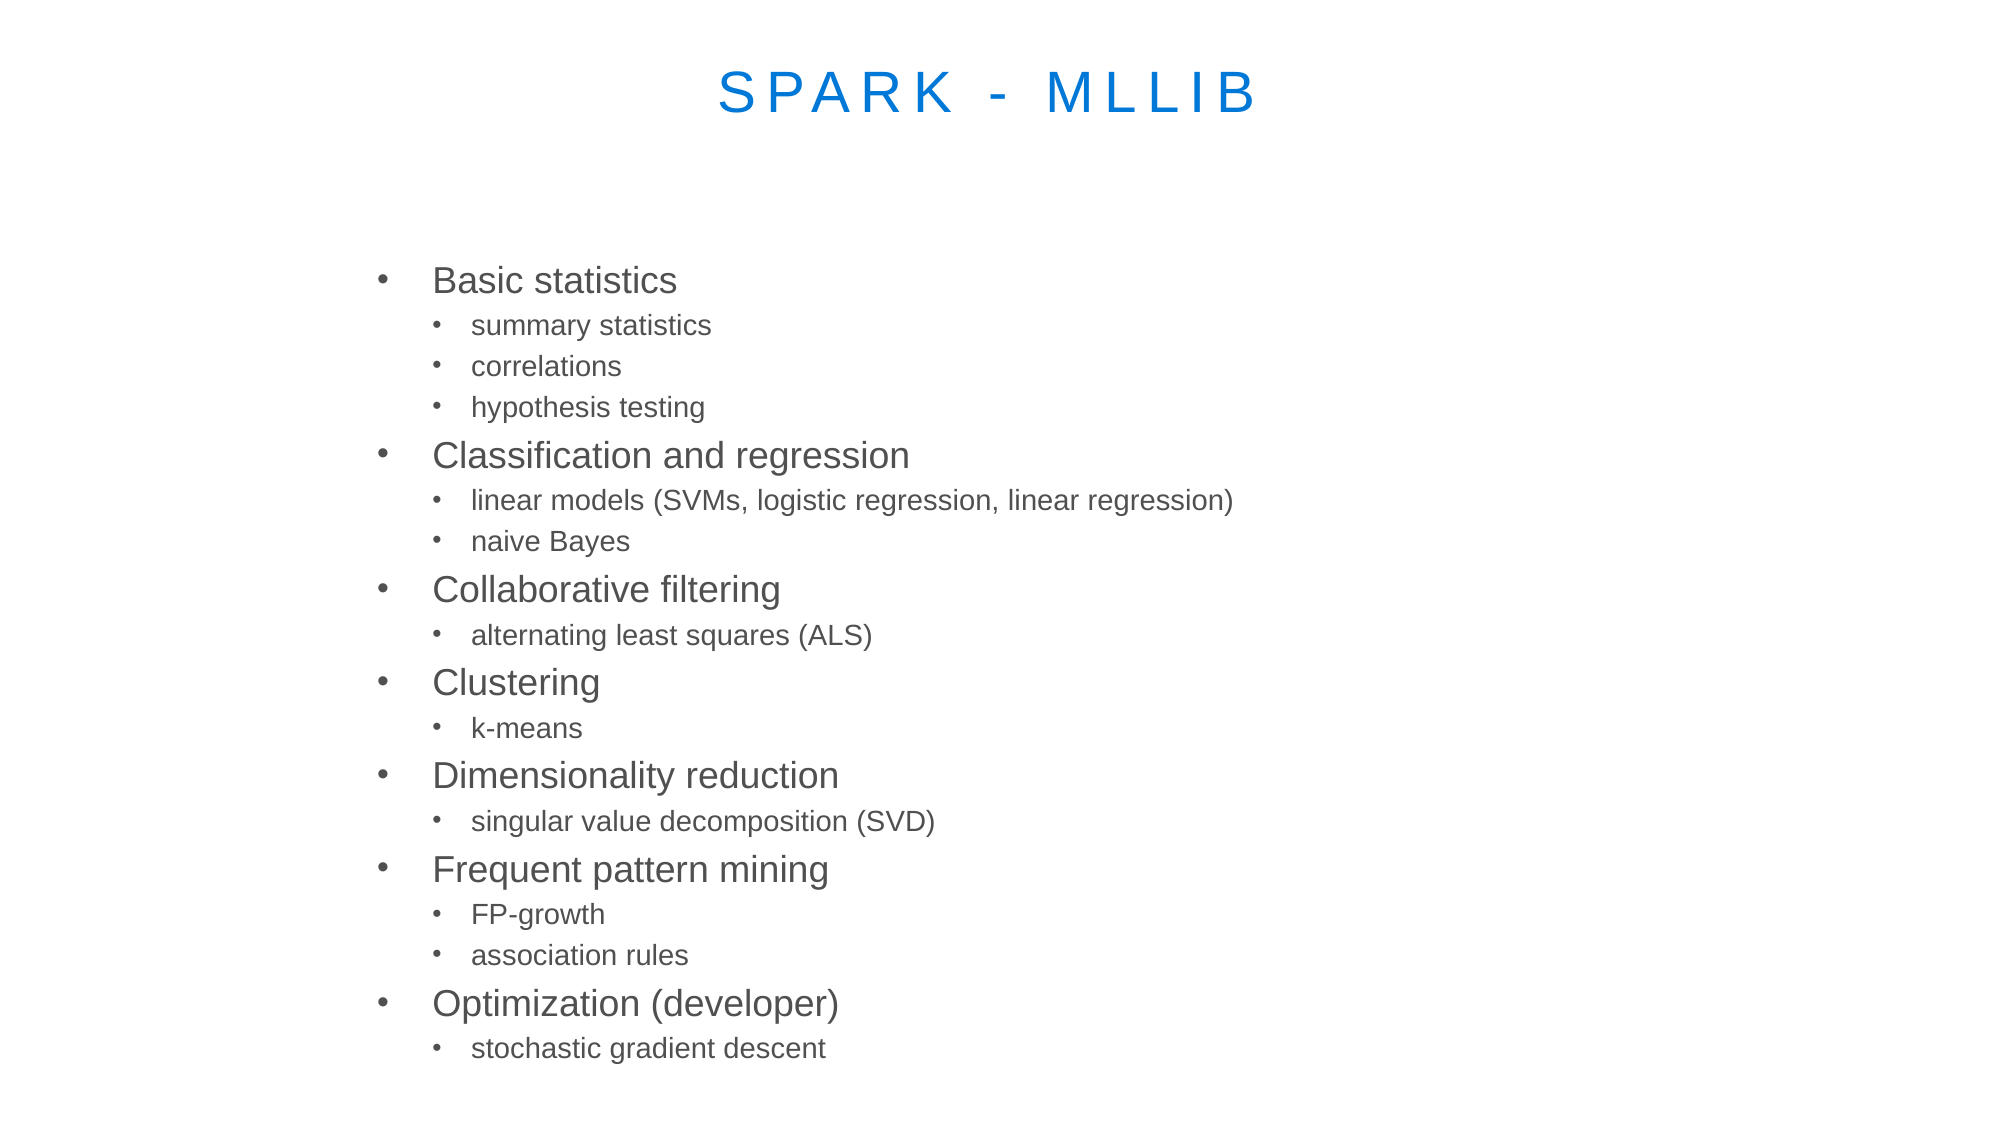

# Spark - MLlib
Basic statistics
summary statistics
correlations
hypothesis testing
Classification and regression
linear models (SVMs, logistic regression, linear regression)
naive Bayes
Collaborative filtering
alternating least squares (ALS)
Clustering
k-means
Dimensionality reduction
singular value decomposition (SVD)
Frequent pattern mining
FP-growth
association rules
Optimization (developer)
stochastic gradient descent